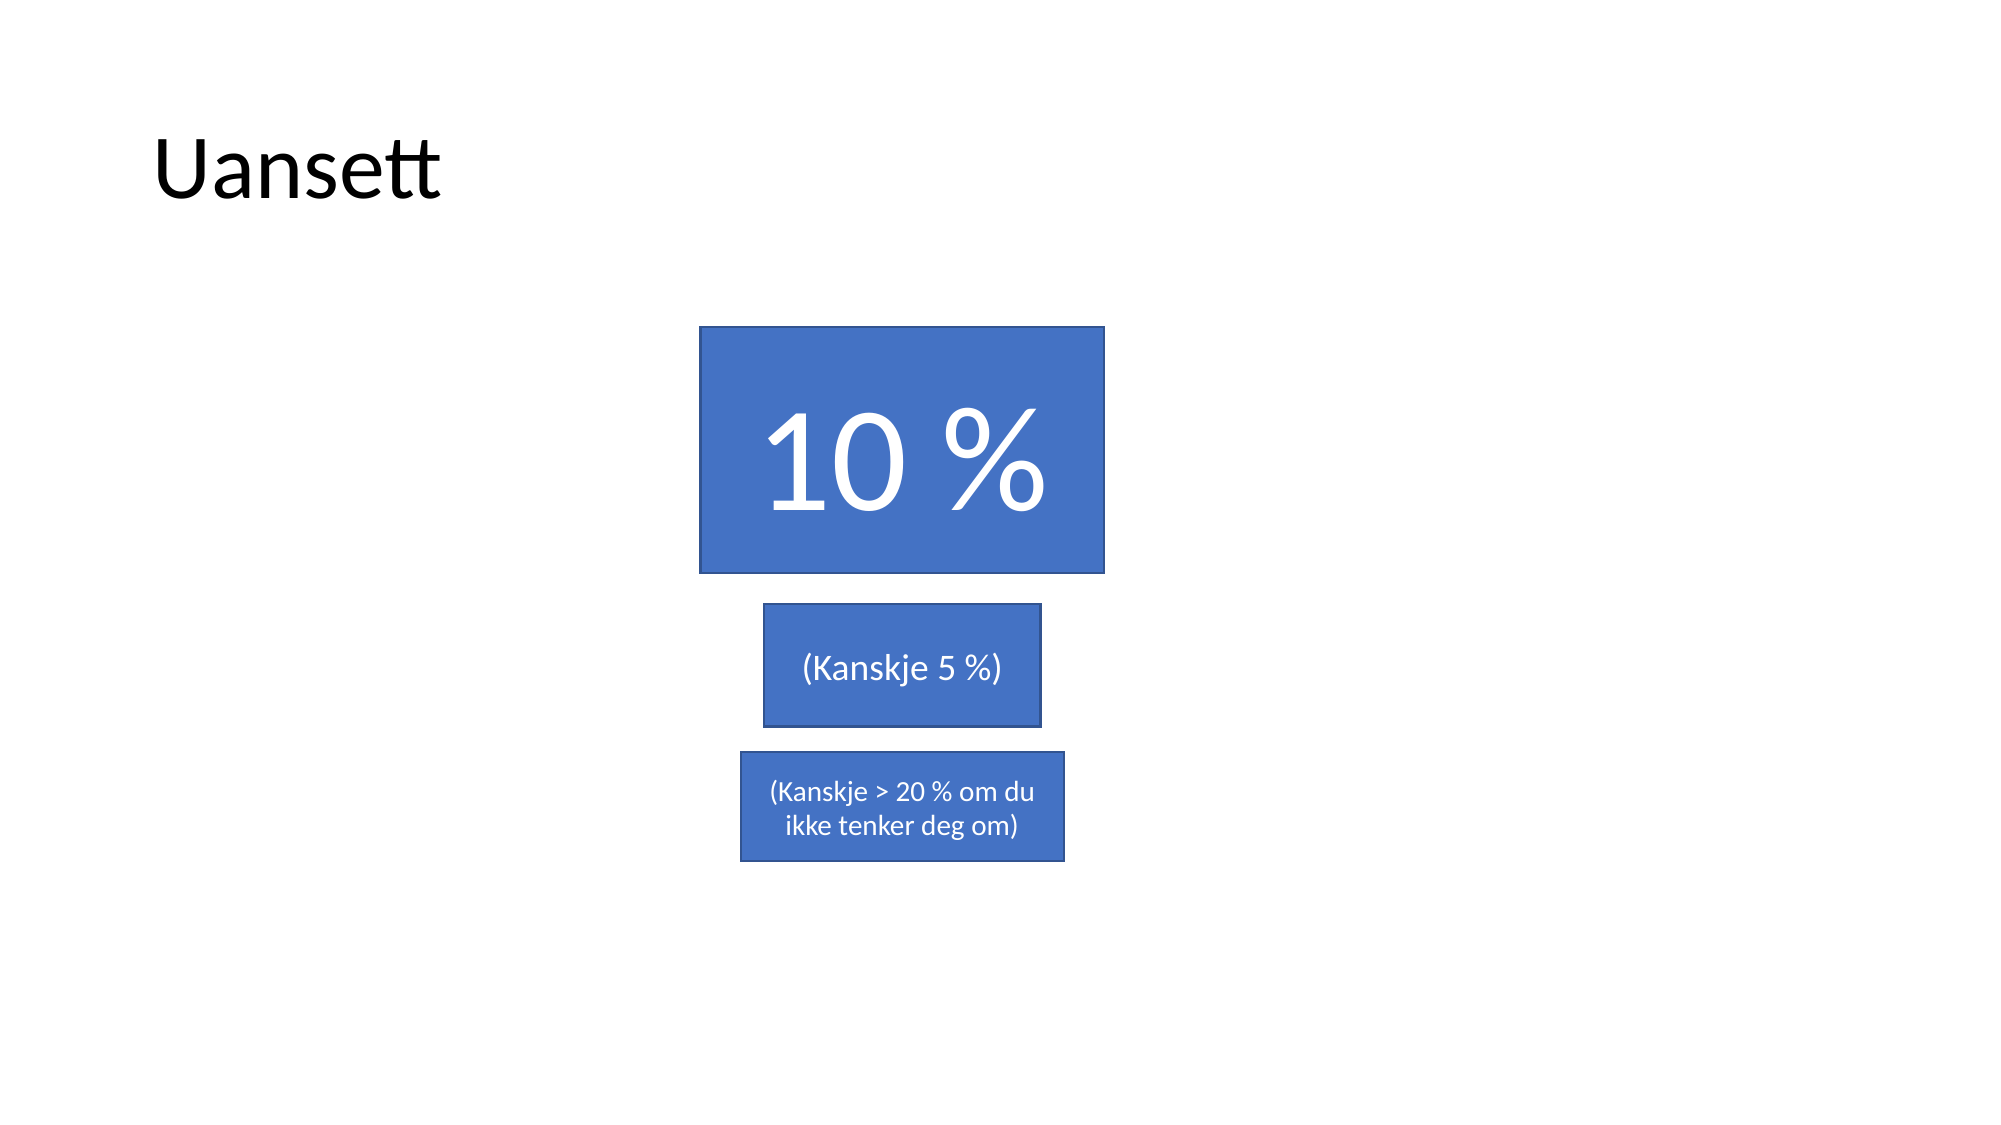

# Uansett
10 %
(Kanskje 5 %)
(Kanskje > 20 % om du ikke tenker deg om)